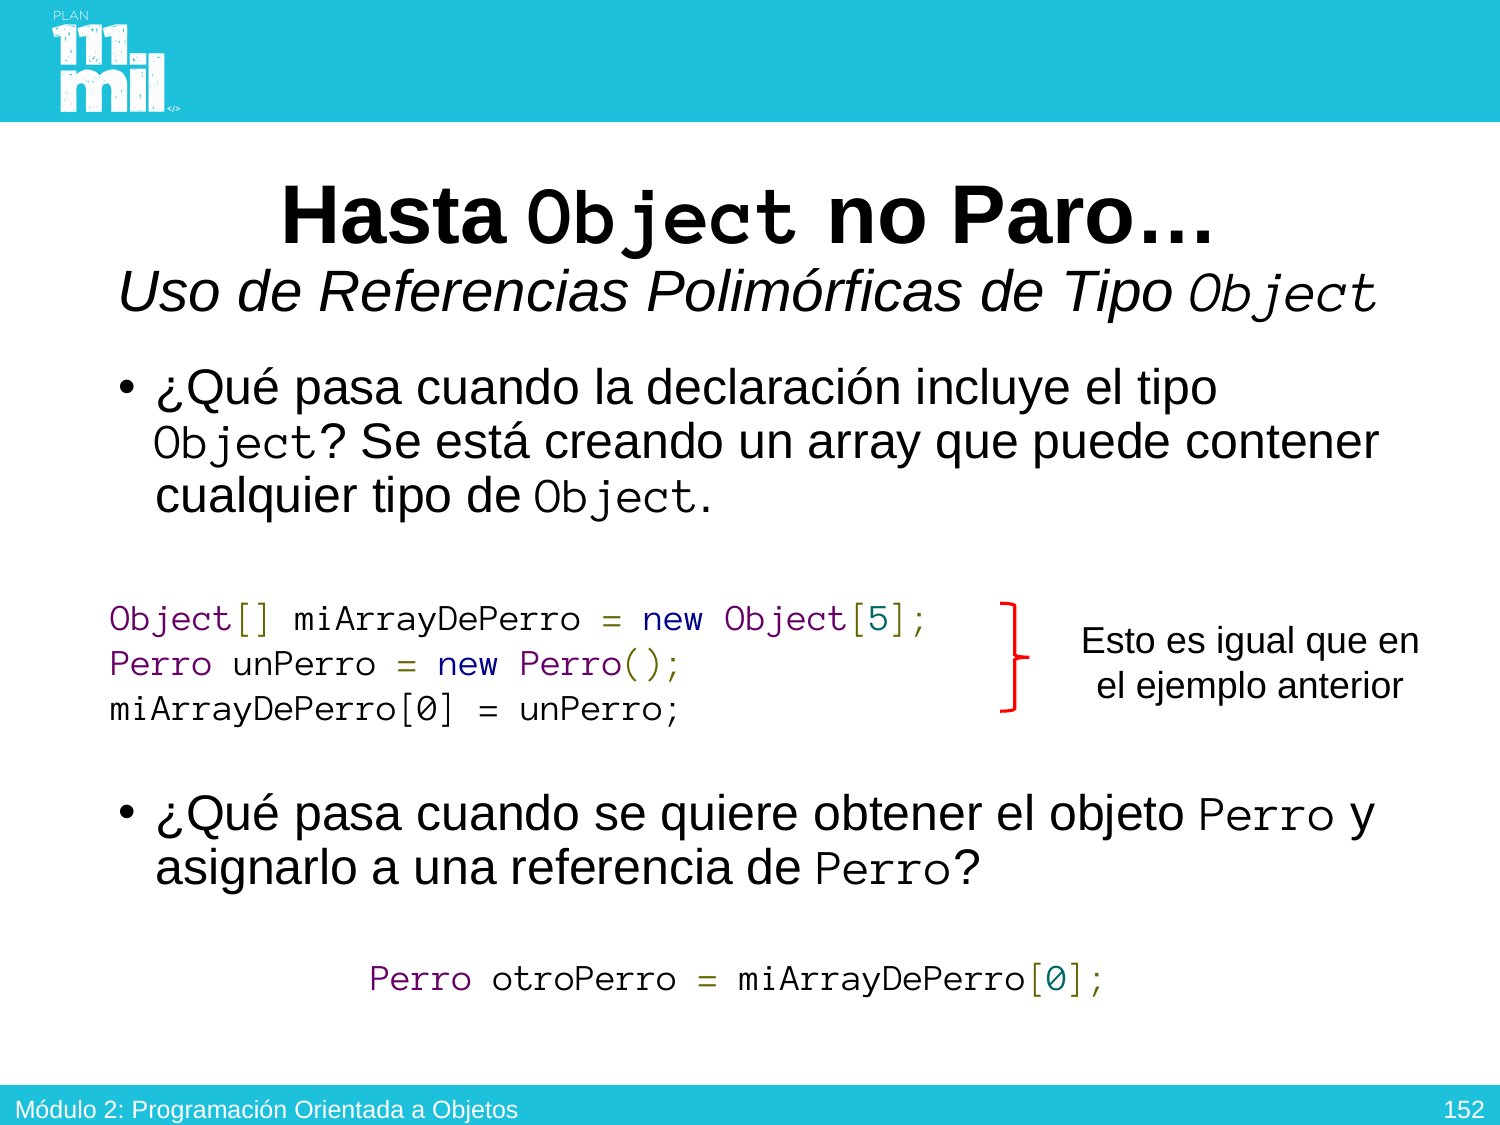

# Hasta Object no Paro… Uso de Referencias Polimórficas de Tipo Object
¿Qué pasa cuando la declaración incluye el tipo Object? Se está creando un array que puede contener cualquier tipo de Object.

¿Qué pasa cuando se quiere obtener el objeto Perro y asignarlo a una referencia de Perro?
Object[] miArrayDePerro = new Object[5];
Perro unPerro = new Perro();
miArrayDePerro[0] = unPerro;

Esto es igual que en el ejemplo anterior
Perro otroPerro = miArrayDePerro[0];
152
Módulo 2: Programación Orientada a Objetos